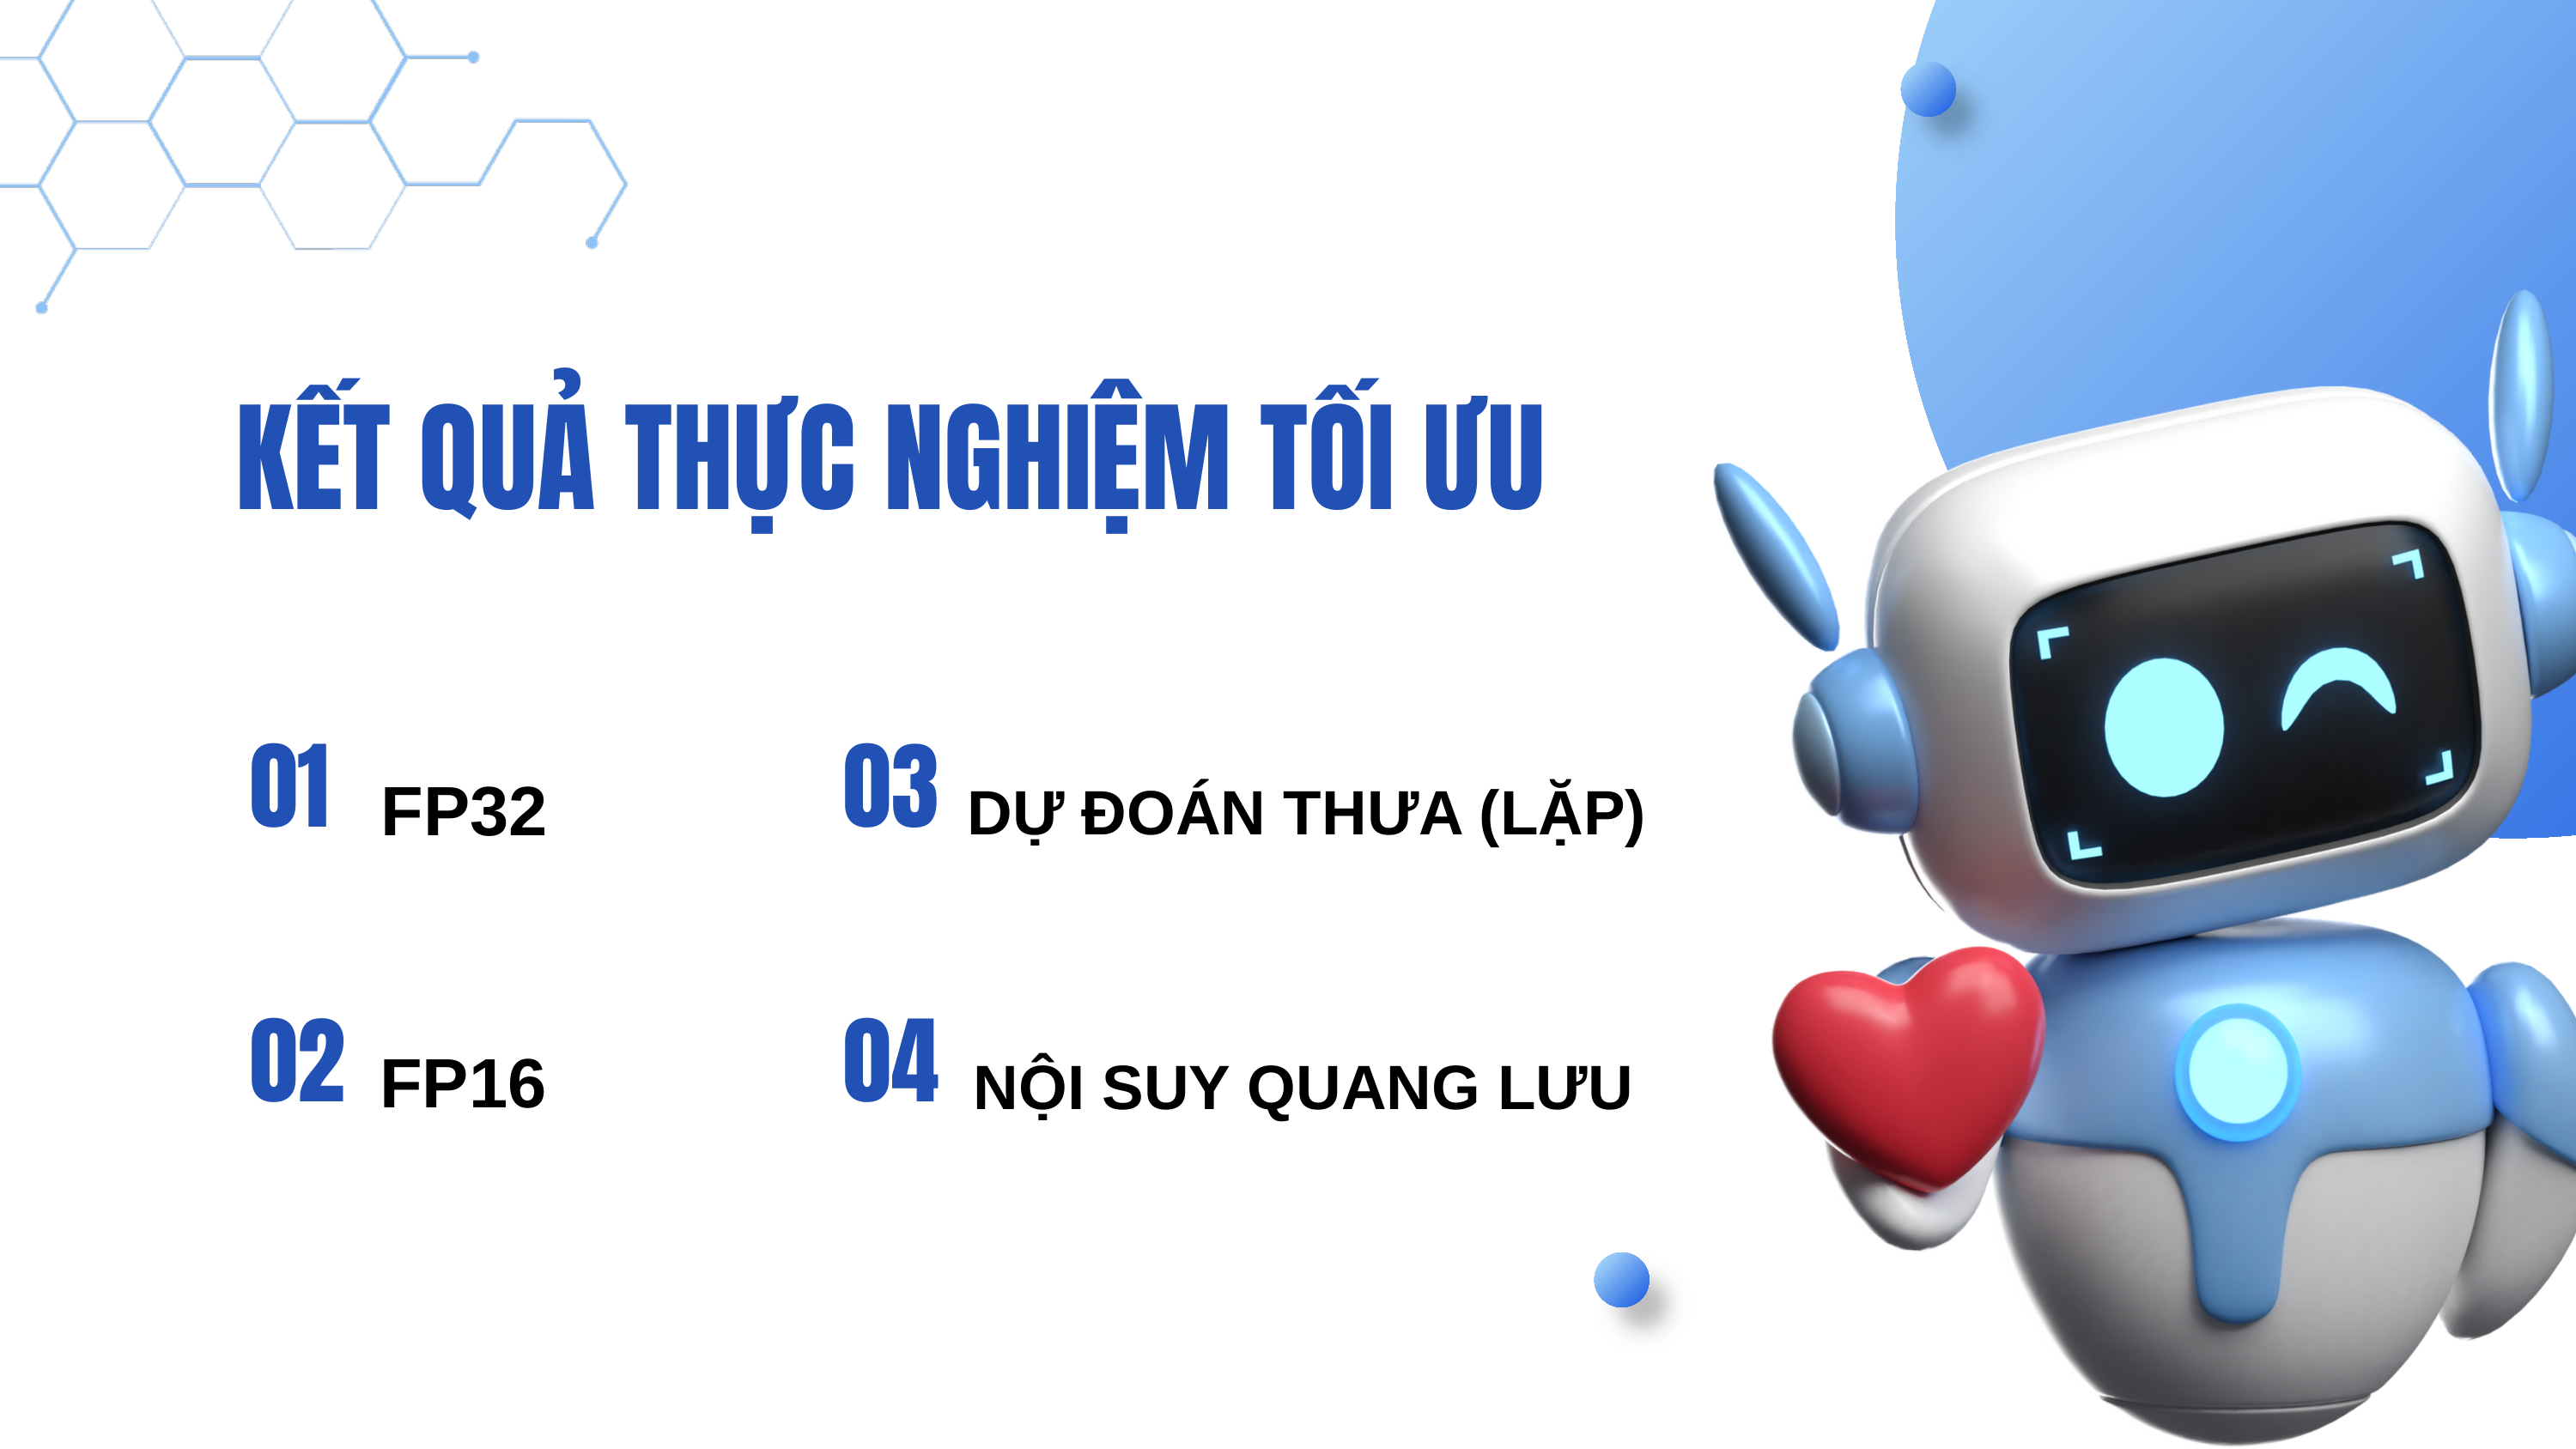

KẾT QUẢ THỰC NGHIỆM TỐI ƯU
FP32
DỰ ĐOÁN THƯA (LẶP)
01
03
FP16
NỘI SUY QUANG LƯU
02
04